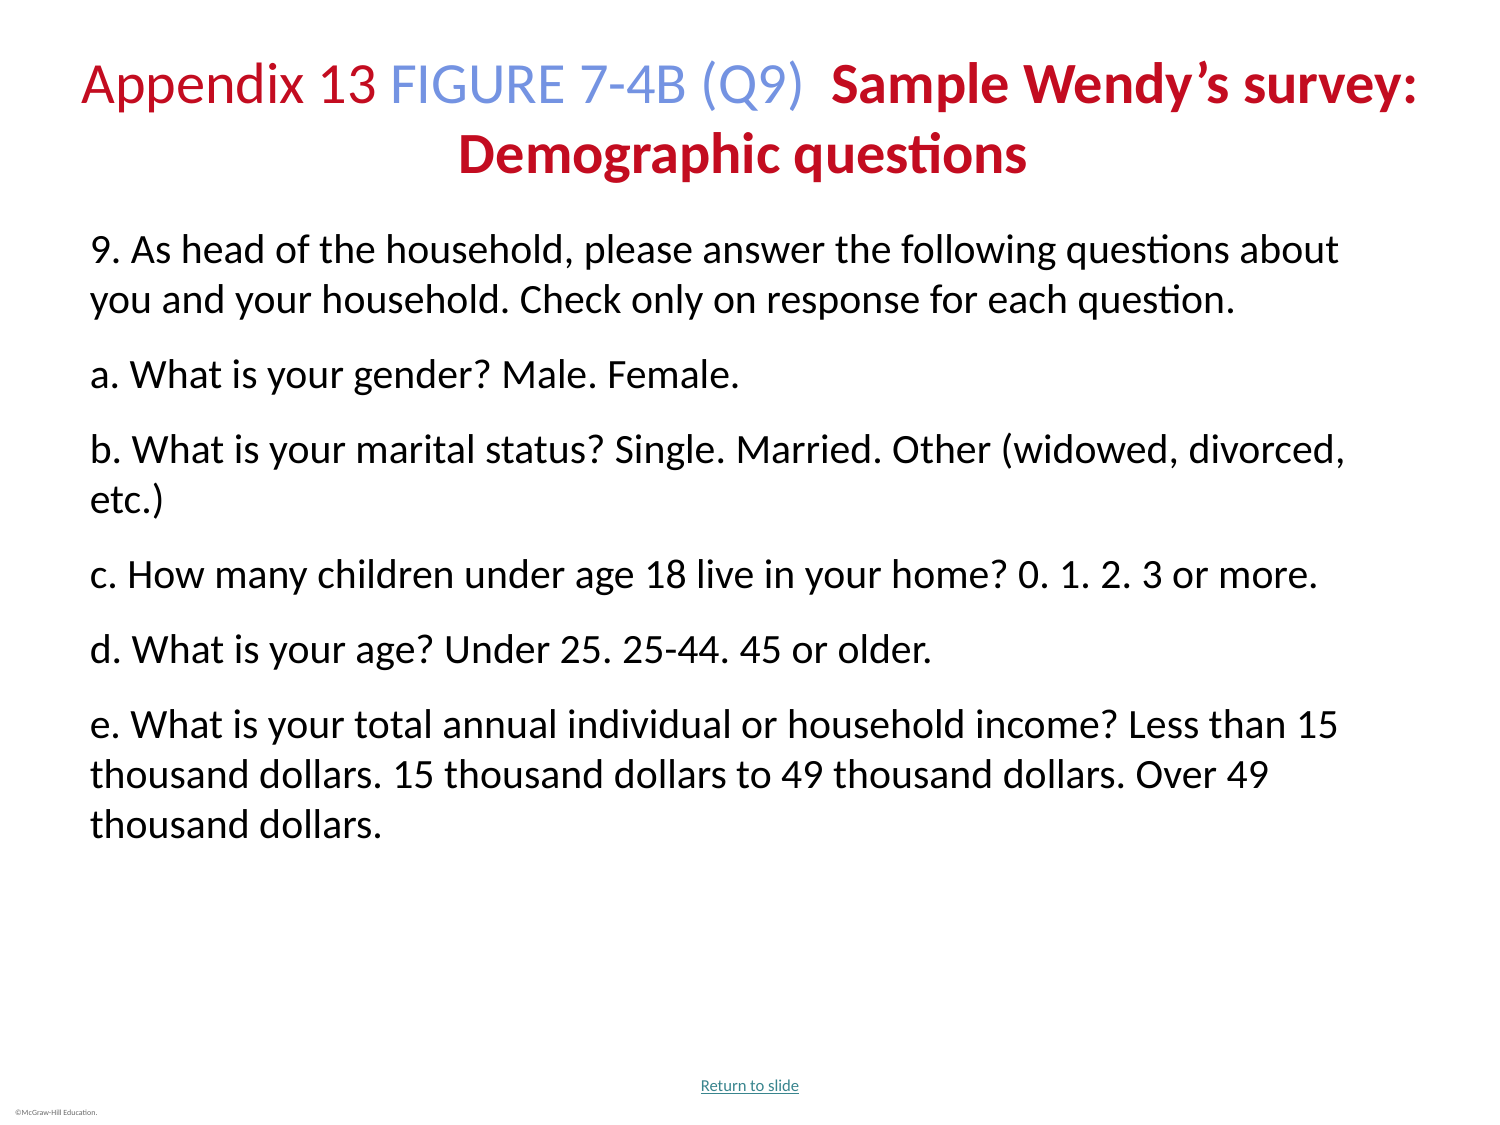

# Appendix 13 FIGURE 7-4B (Q9)  Sample Wendy’s survey: Demographic questions
9. As head of the household, please answer the following questions about you and your household. Check only on response for each question.
a. What is your gender? Male. Female.
b. What is your marital status? Single. Married. Other (widowed, divorced, etc.)
c. How many children under age 18 live in your home? 0. 1. 2. 3 or more.
d. What is your age? Under 25. 25-44. 45 or older.
e. What is your total annual individual or household income? Less than 15 thousand dollars. 15 thousand dollars to 49 thousand dollars. Over 49 thousand dollars.
Return to slide